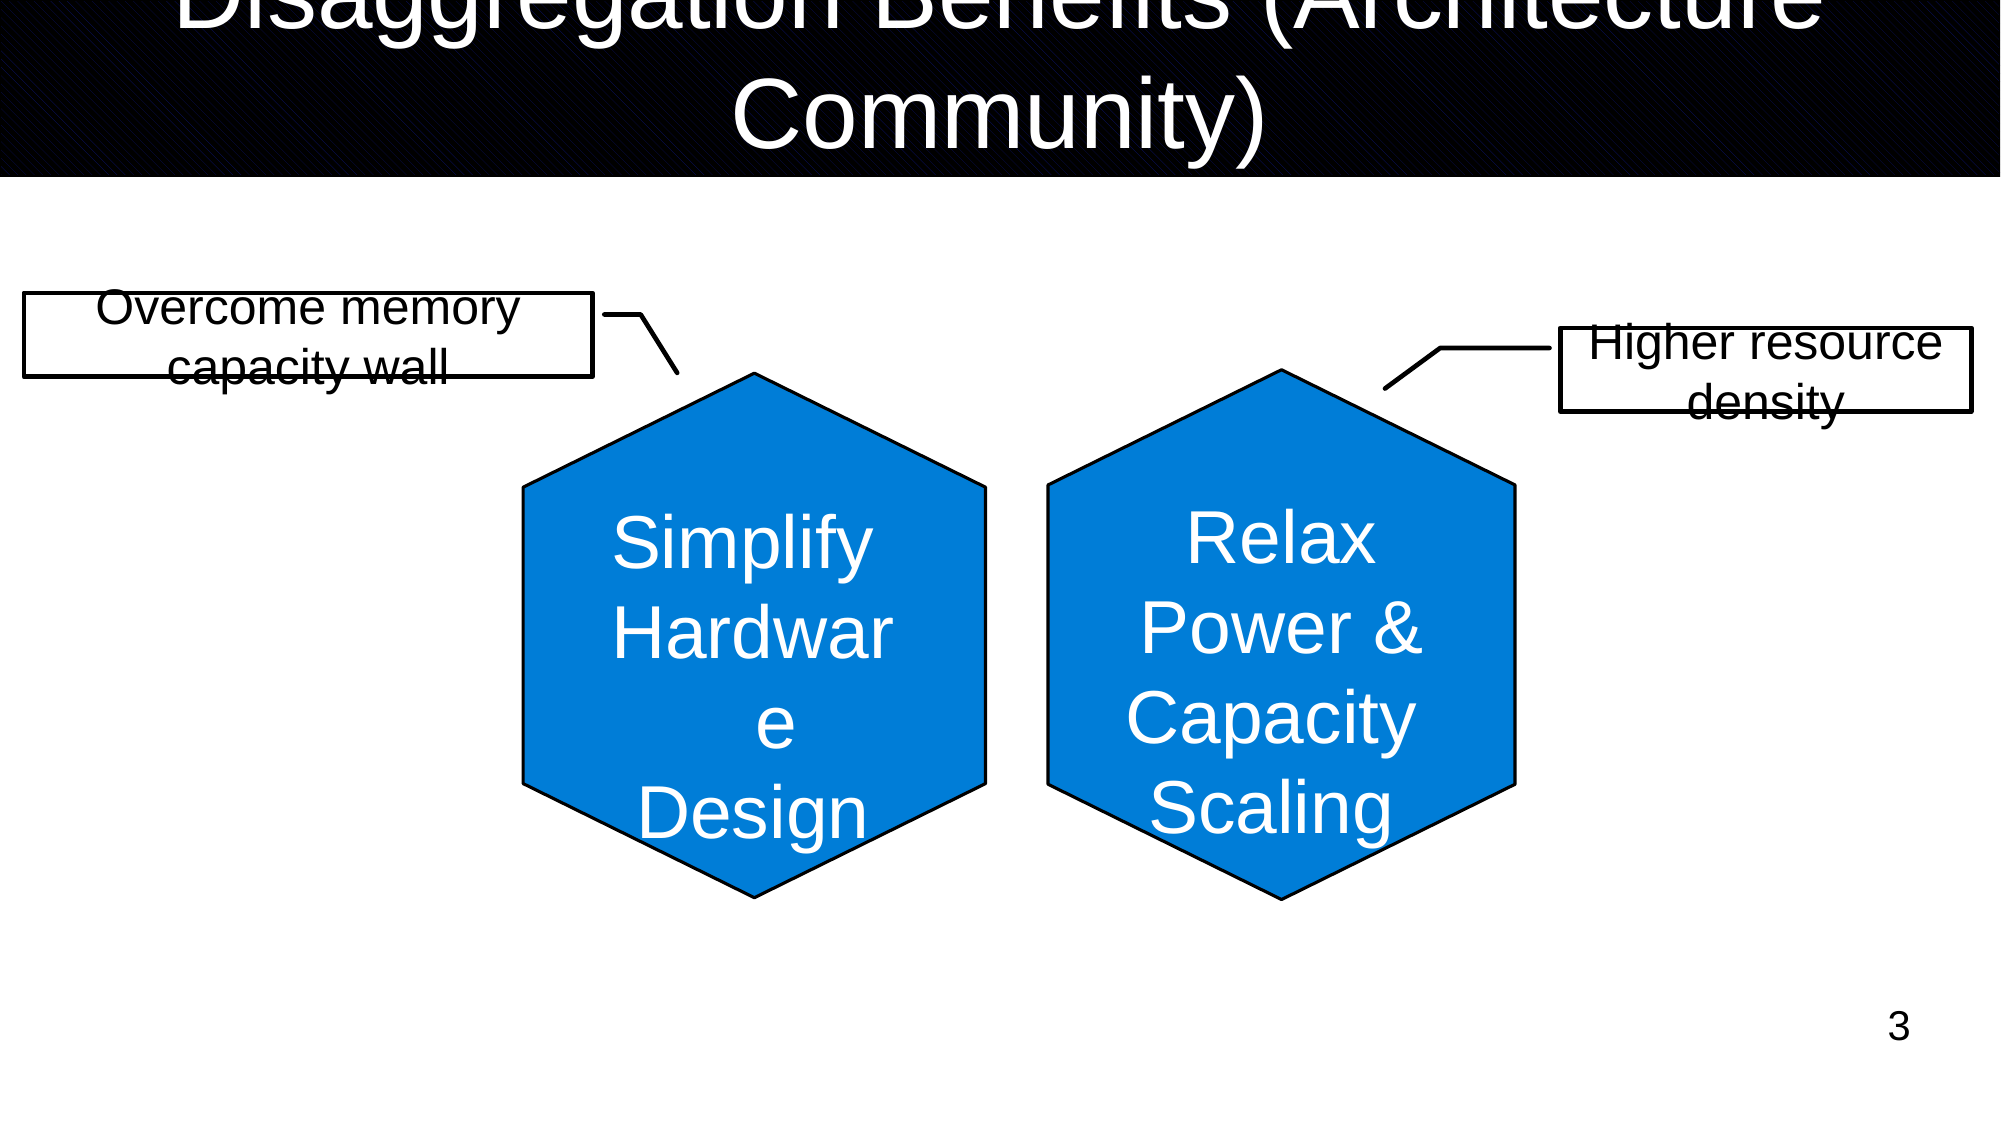

# Disaggregation Benefits (Architecture Community)
Overcome memory capacity wall
Higher resource density

Relax
Power & Capacity
Scaling
Simplify
Hardware
Design
3